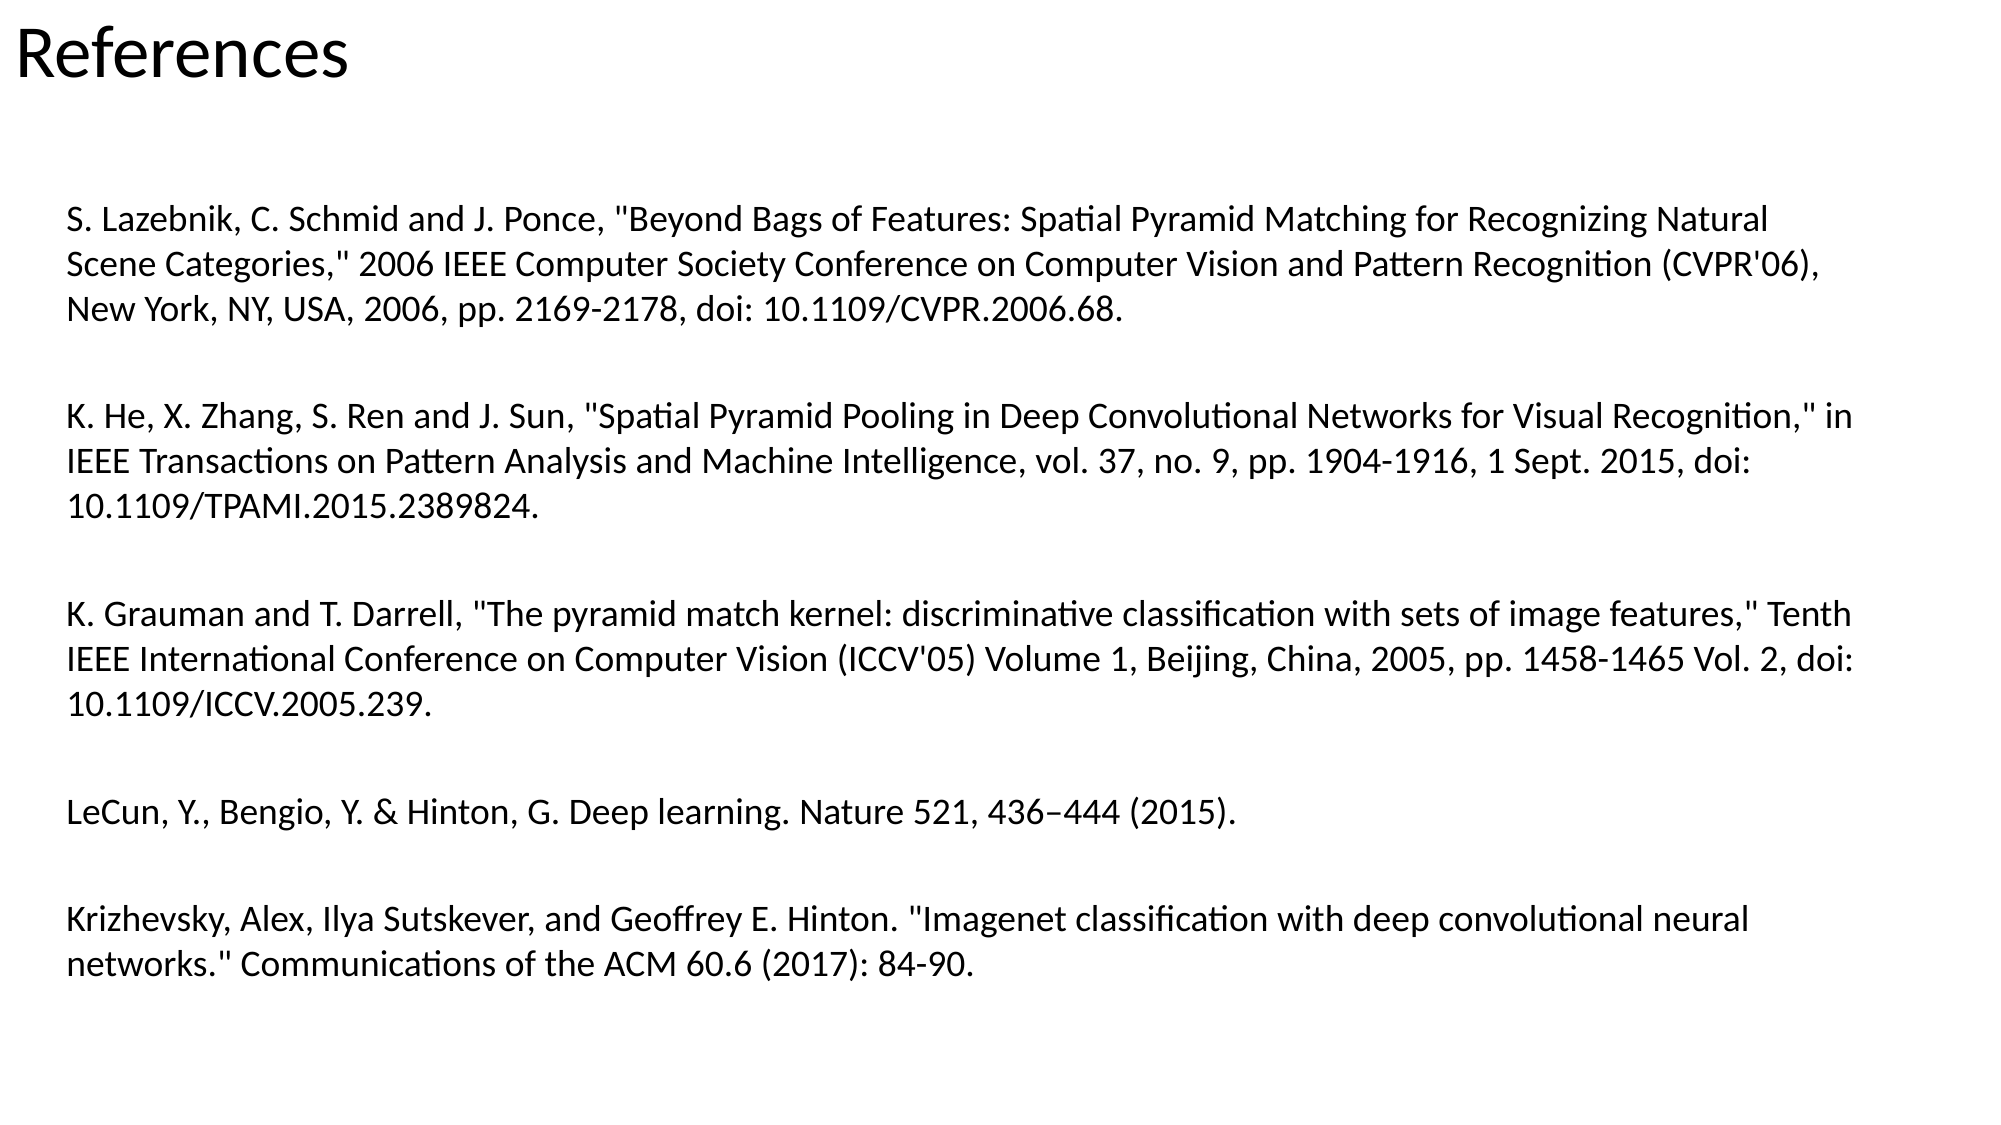

# References
S. Lazebnik, C. Schmid and J. Ponce, "Beyond Bags of Features: Spatial Pyramid Matching for Recognizing Natural Scene Categories," 2006 IEEE Computer Society Conference on Computer Vision and Pattern Recognition (CVPR'06), New York, NY, USA, 2006, pp. 2169-2178, doi: 10.1109/CVPR.2006.68.
K. He, X. Zhang, S. Ren and J. Sun, "Spatial Pyramid Pooling in Deep Convolutional Networks for Visual Recognition," in IEEE Transactions on Pattern Analysis and Machine Intelligence, vol. 37, no. 9, pp. 1904-1916, 1 Sept. 2015, doi: 10.1109/TPAMI.2015.2389824.
K. Grauman and T. Darrell, "The pyramid match kernel: discriminative classification with sets of image features," Tenth IEEE International Conference on Computer Vision (ICCV'05) Volume 1, Beijing, China, 2005, pp. 1458-1465 Vol. 2, doi: 10.1109/ICCV.2005.239.
LeCun, Y., Bengio, Y. & Hinton, G. Deep learning. Nature 521, 436–444 (2015).
Krizhevsky, Alex, Ilya Sutskever, and Geoffrey E. Hinton. "Imagenet classification with deep convolutional neural networks." Communications of the ACM 60.6 (2017): 84-90.